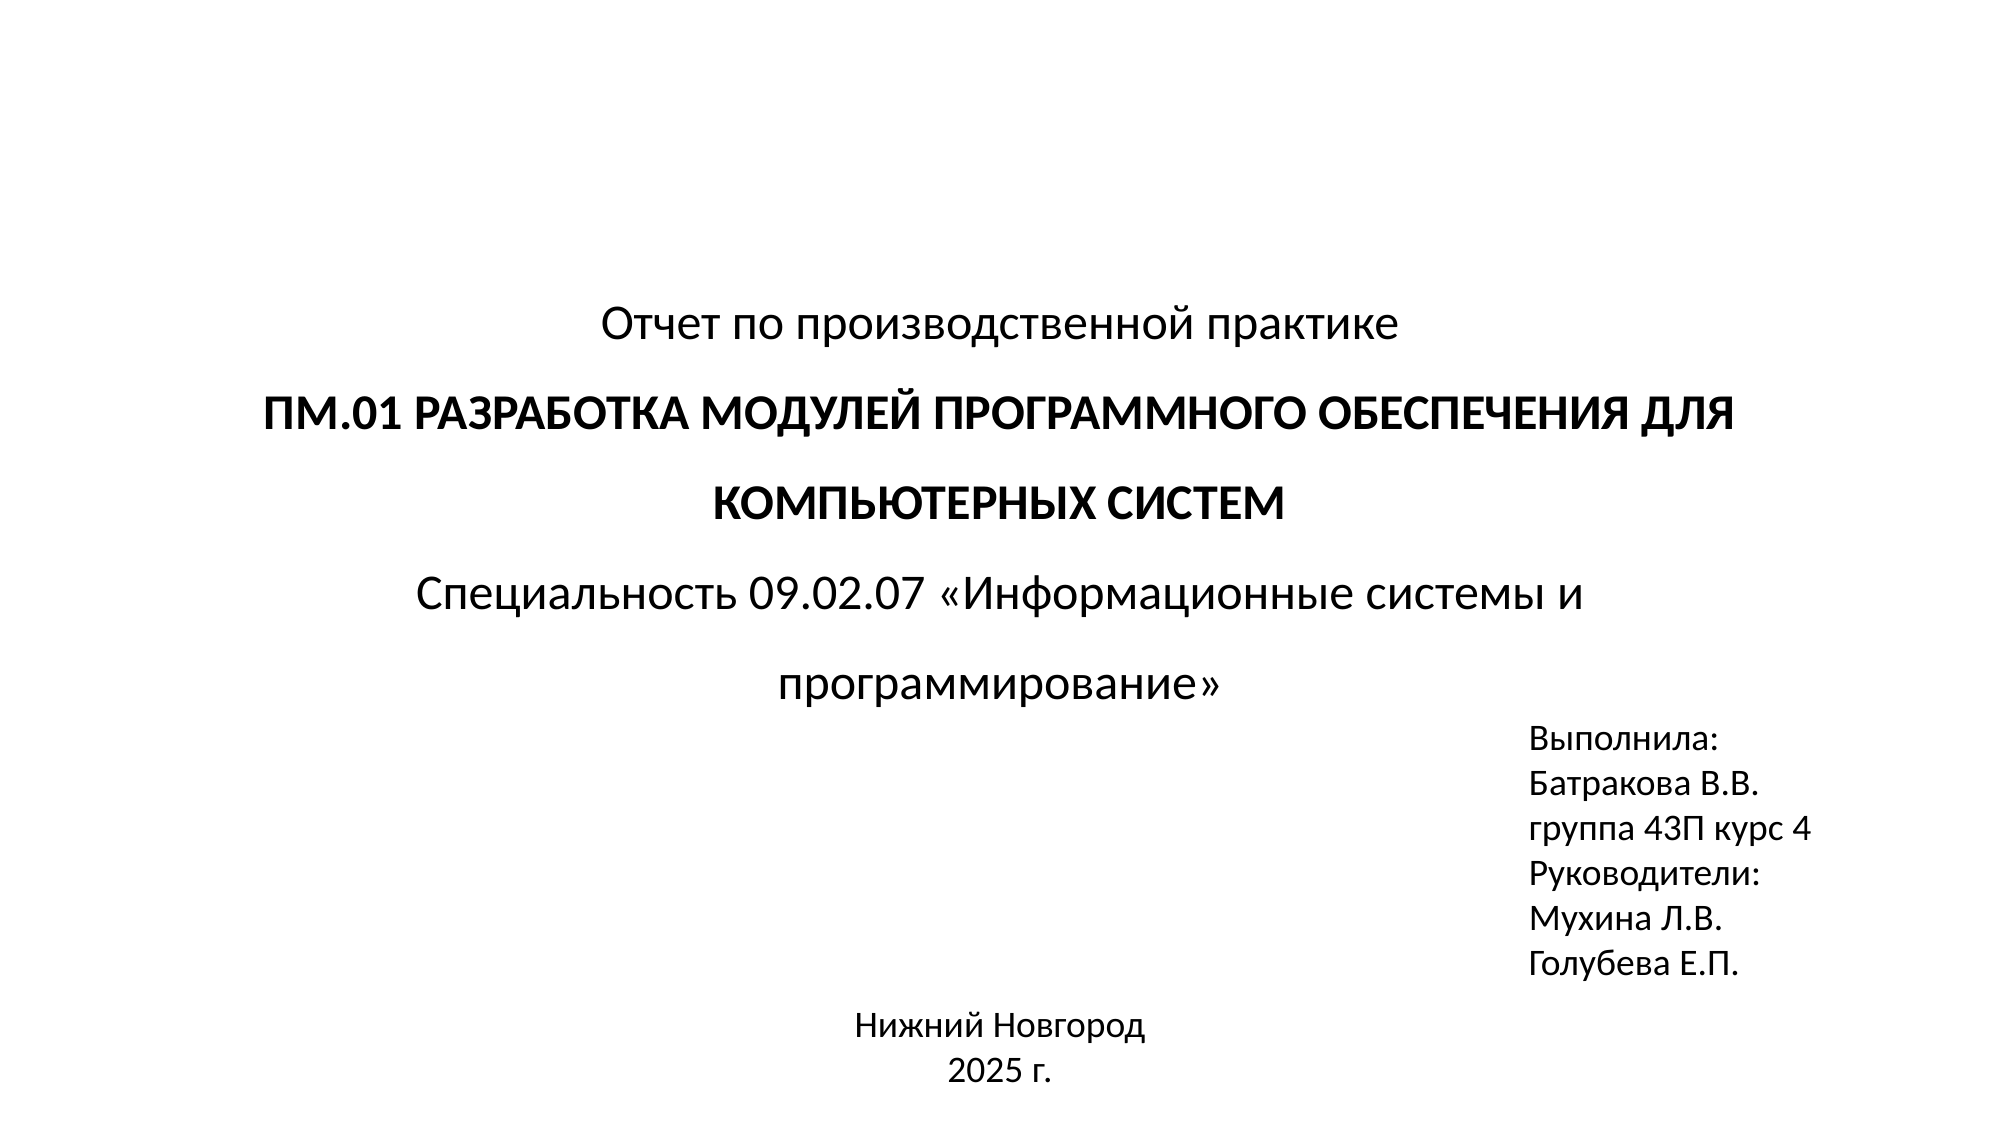

Отчет по производственной практике
ПМ.01 РАЗРАБОТКА МОДУЛЕЙ ПРОГРАММНОГО ОБЕСПЕЧЕНИЯ ДЛЯ КОМПЬЮТЕРНЫХ СИСТЕМ
Специальность 09.02.07 «Информационные системы и программирование»

Выполнила:
Батракова В.В.
группа 43П курс 4
Руководители:
Мухина Л.В.
Голубева Е.П.
Нижний Новгород
2025 г.